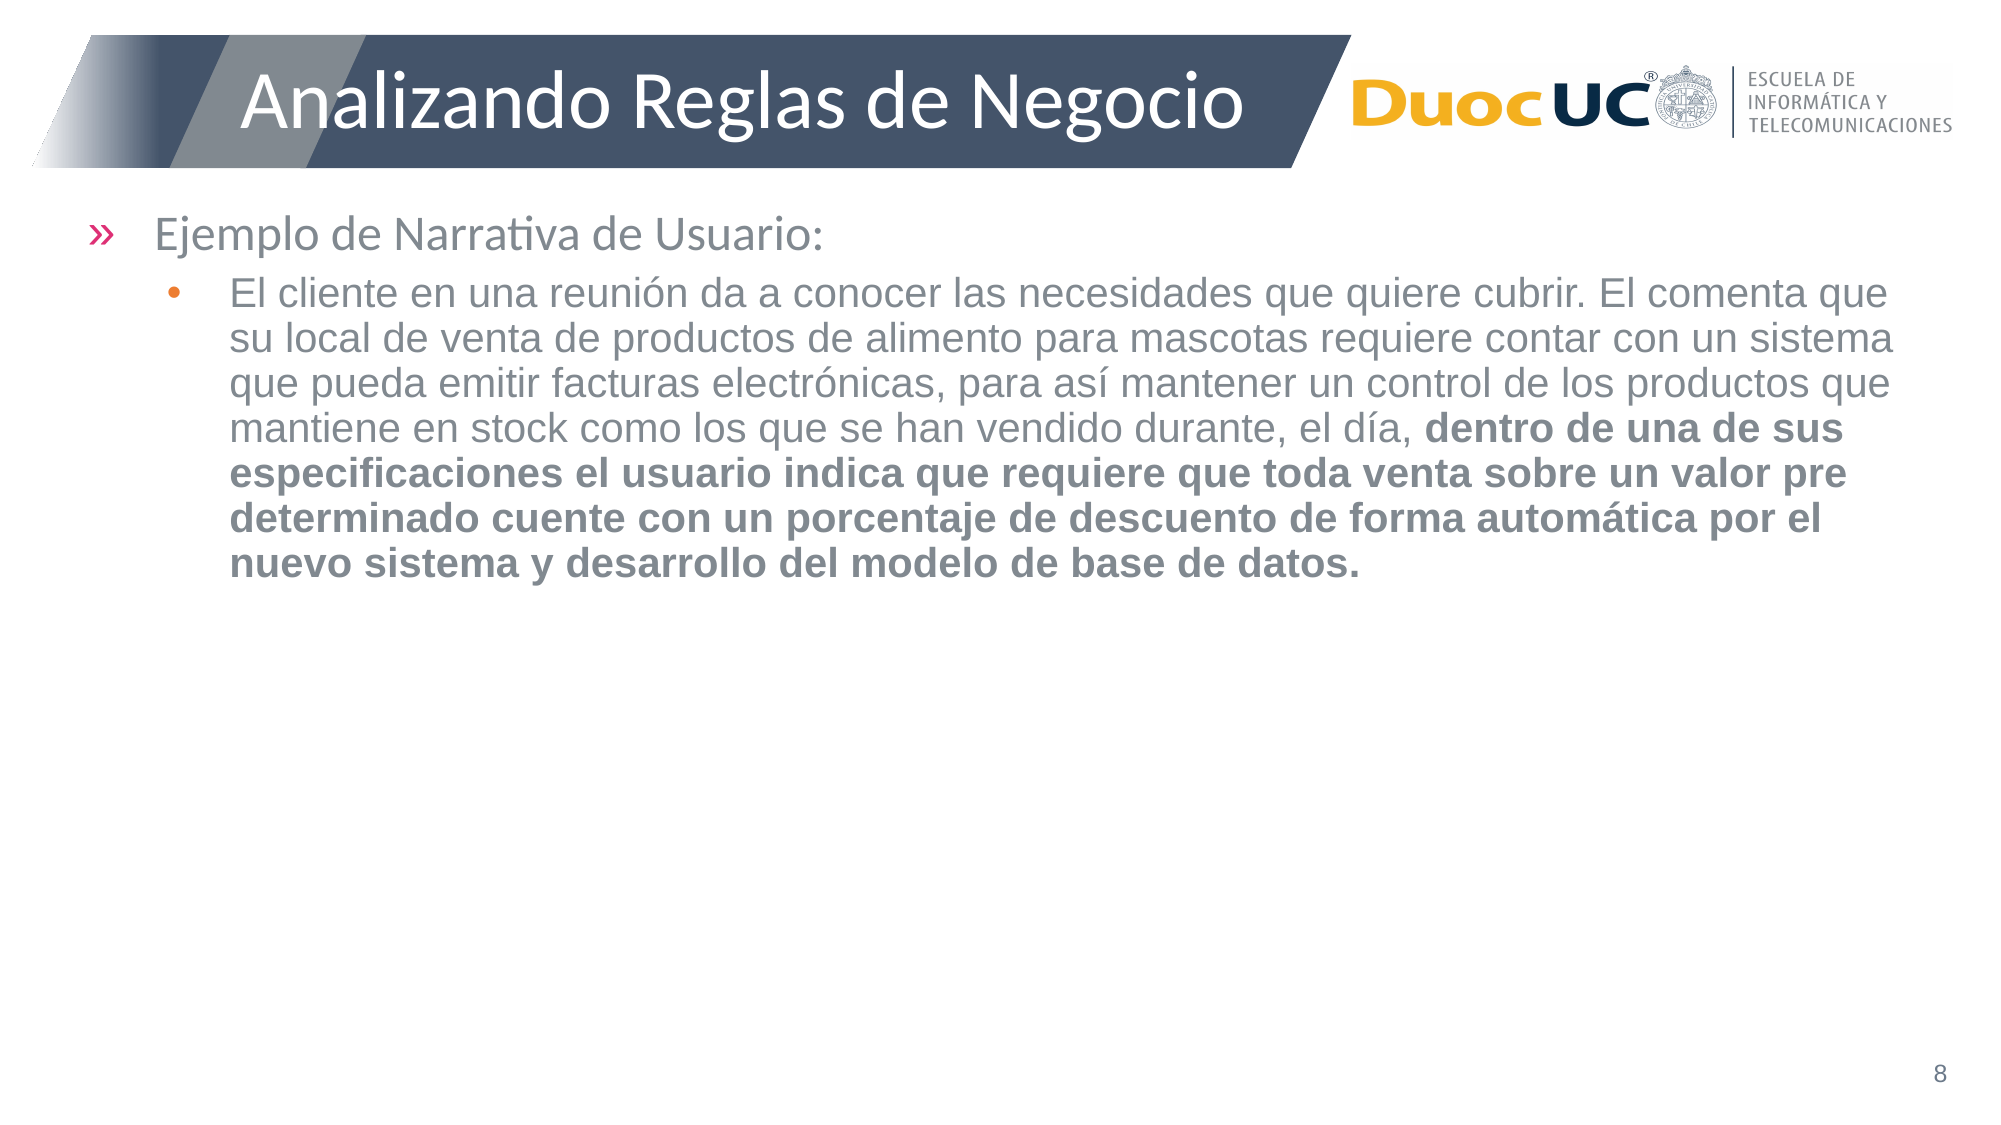

# Analizando Reglas de Negocio
Ejemplo de Narrativa de Usuario:
El cliente en una reunión da a conocer las necesidades que quiere cubrir. El comenta que su local de venta de productos de alimento para mascotas requiere contar con un sistema que pueda emitir facturas electrónicas, para así mantener un control de los productos que mantiene en stock como los que se han vendido durante, el día, dentro de una de sus especificaciones el usuario indica que requiere que toda venta sobre un valor pre determinado cuente con un porcentaje de descuento de forma automática por el nuevo sistema y desarrollo del modelo de base de datos.